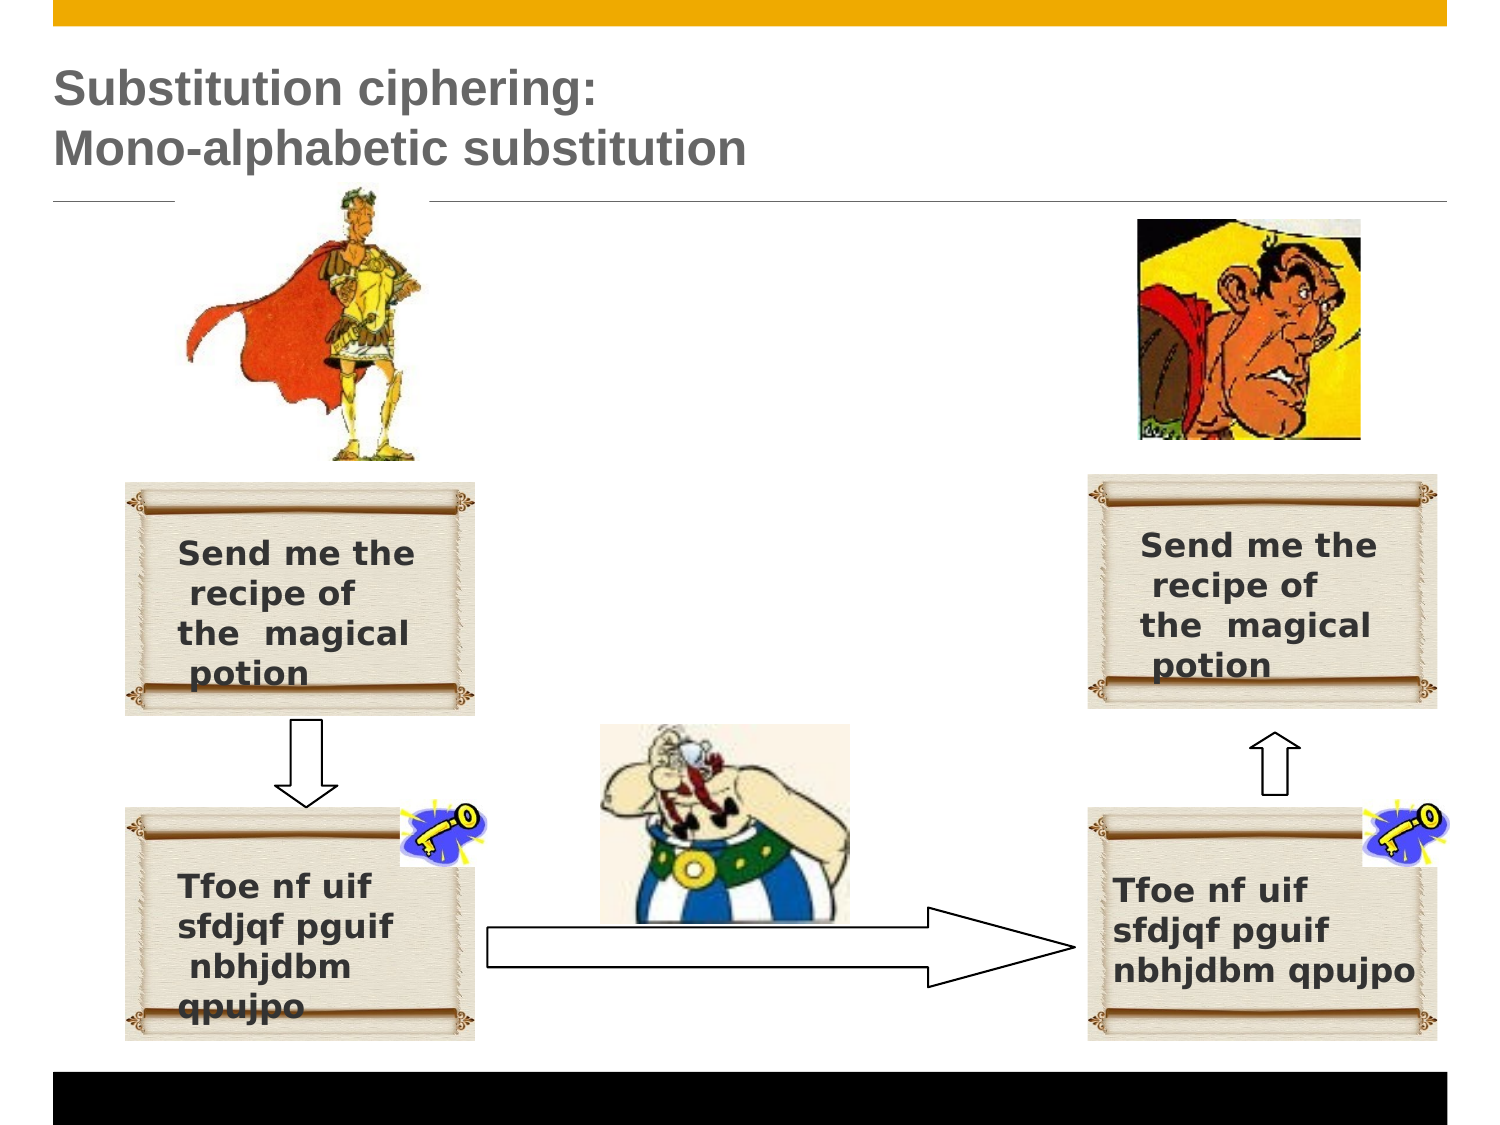

# Substitution ciphering:
Mono-alphabetic substitution

Send me the  recipe of the  magical  potion
Send me the  recipe of the  magical  potion

Tfoe nf uif  sfdjqf pguif  nbhjdbm  qpujpo
Tfoe nf uif  sfdjqf pguif  nbhjdbm qpujpo

©  2011 SAP AG. All rights reserved.